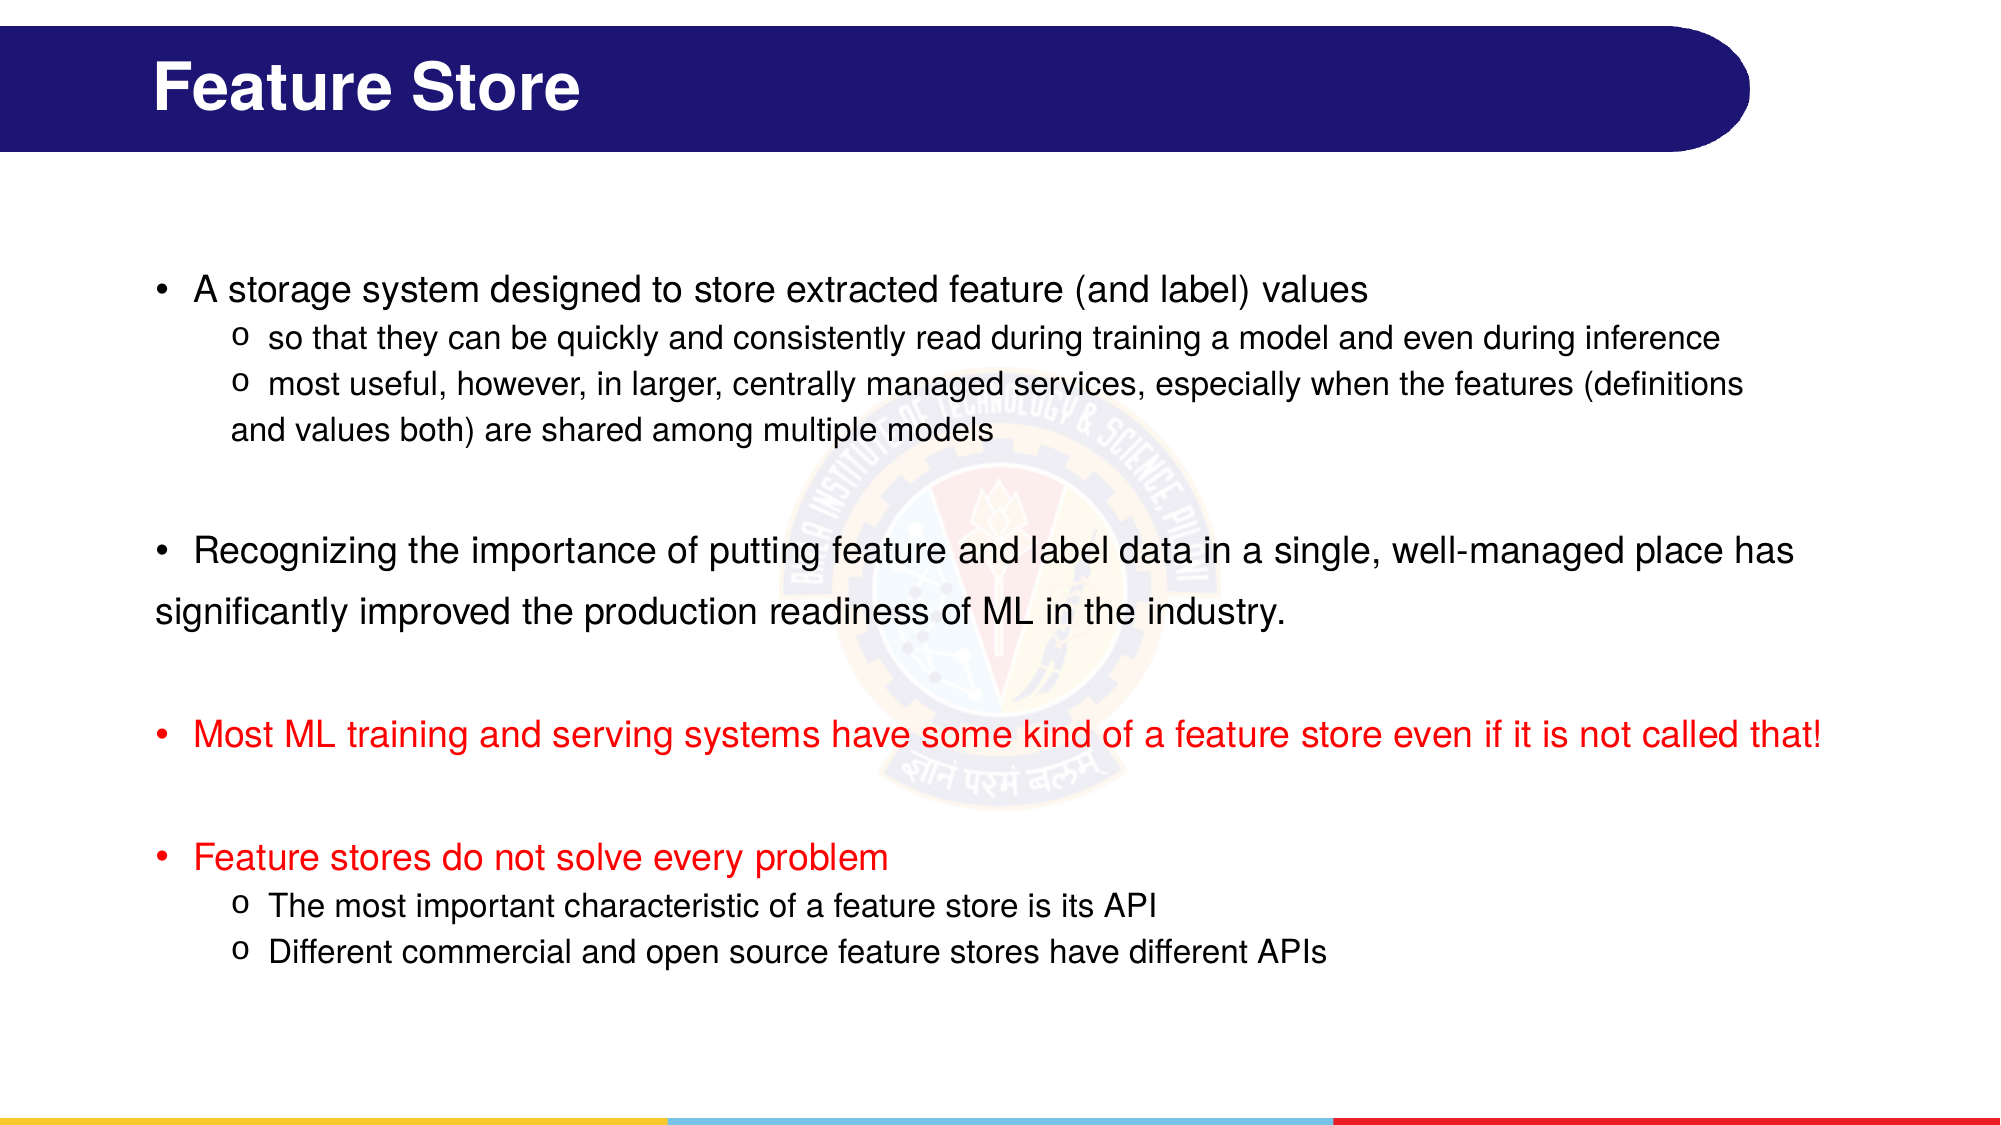

# Feature Store

A storage system designed to store extracted feature (and label) values
so that they can be quickly and consistently read during training a model and even during inference
most useful, however, in larger, centrally managed services, especially when the features (definitions
and values both) are shared among multiple models

Recognizing the importance of putting feature and label data in a single, well-managed place has
significantly improved the production readiness of ML in the industry.

Most ML training and serving systems have some kind of a feature store even if it is not called that!

Feature stores do not solve every problem
The most important characteristic of a feature store is its API
Different commercial and open source feature stores have different APIs